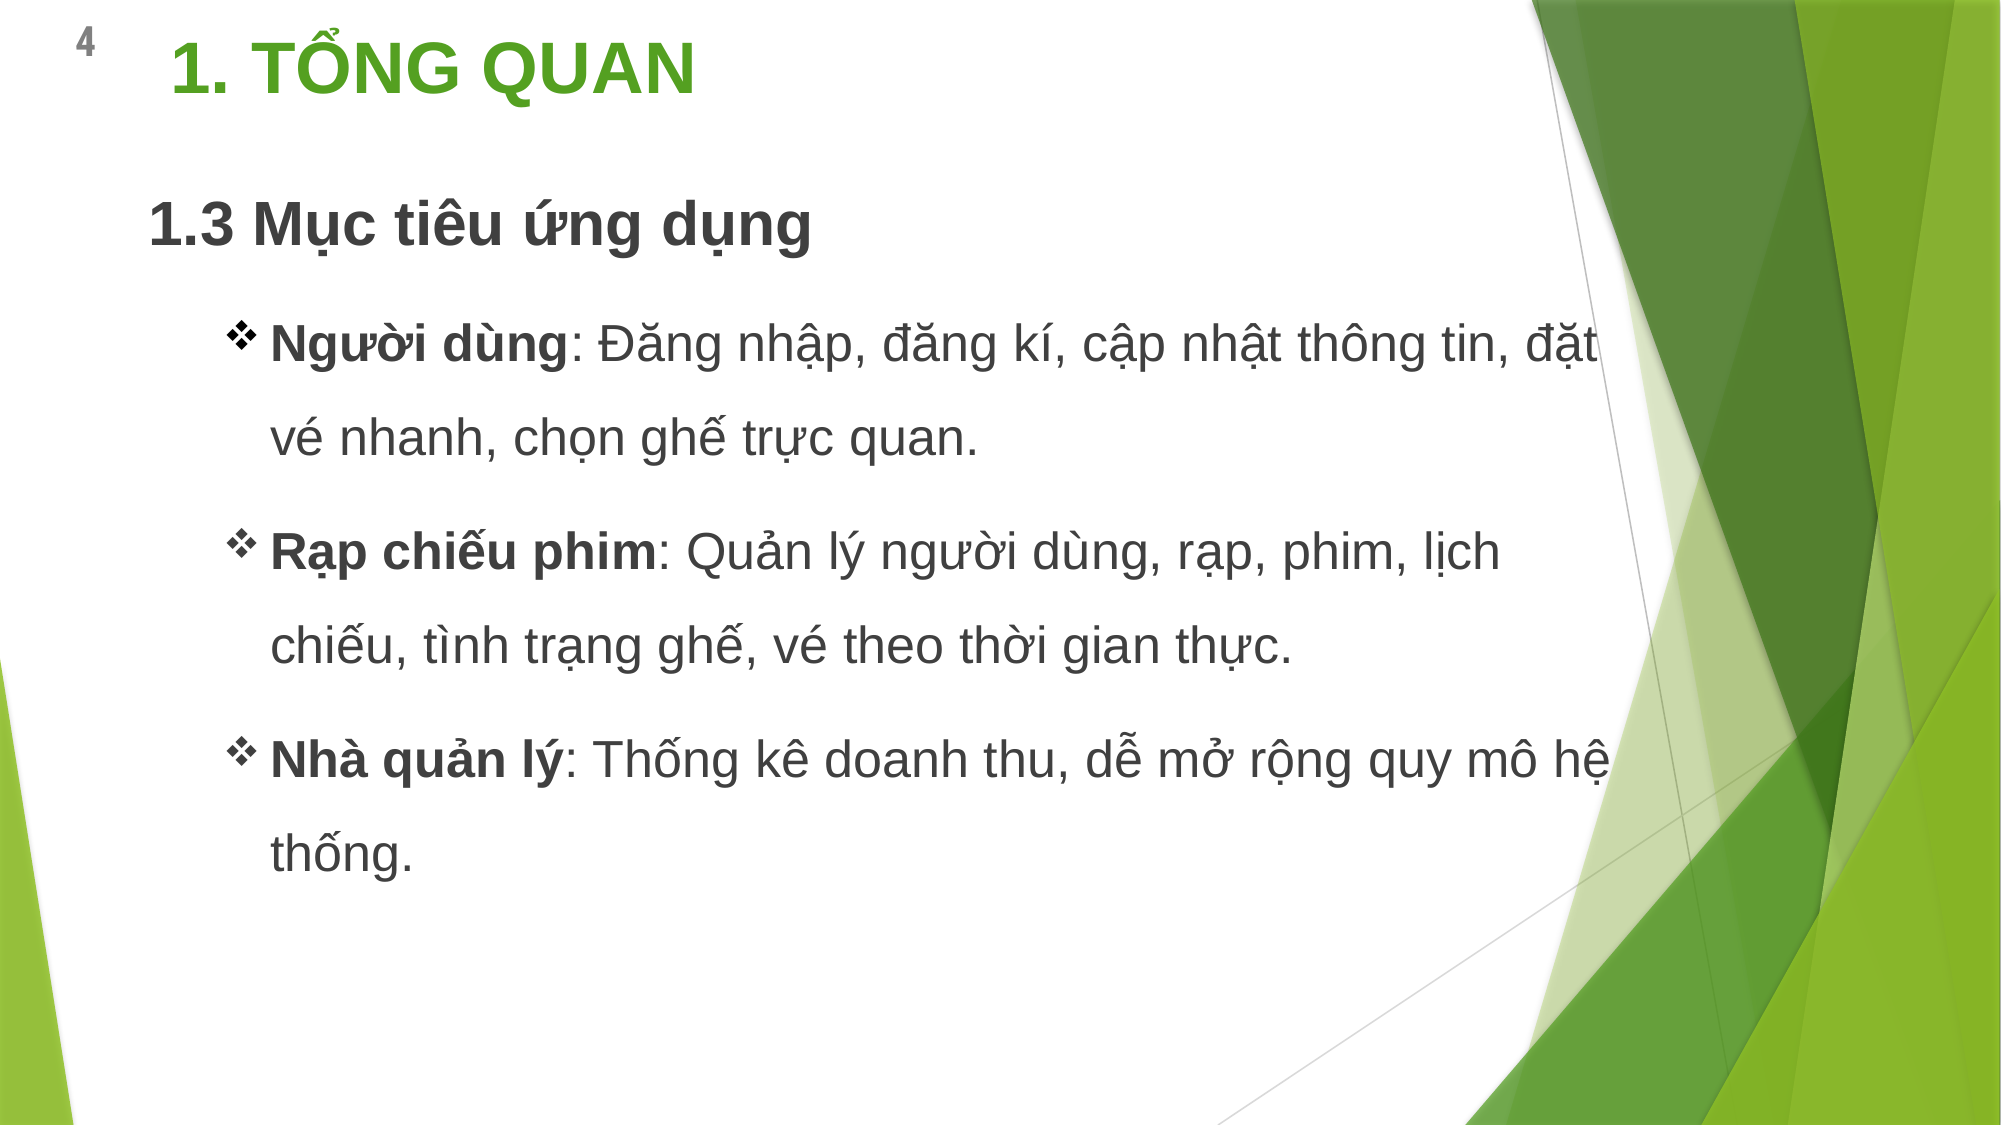

4
# 1. TỔNG QUAN
1.3 Mục tiêu ứng dụng
Người dùng: Đăng nhập, đăng kí, cập nhật thông tin, đặt vé nhanh, chọn ghế trực quan.
Rạp chiếu phim: Quản lý người dùng, rạp, phim, lịch chiếu, tình trạng ghế, vé theo thời gian thực.
Nhà quản lý: Thống kê doanh thu, dễ mở rộng quy mô hệ thống.